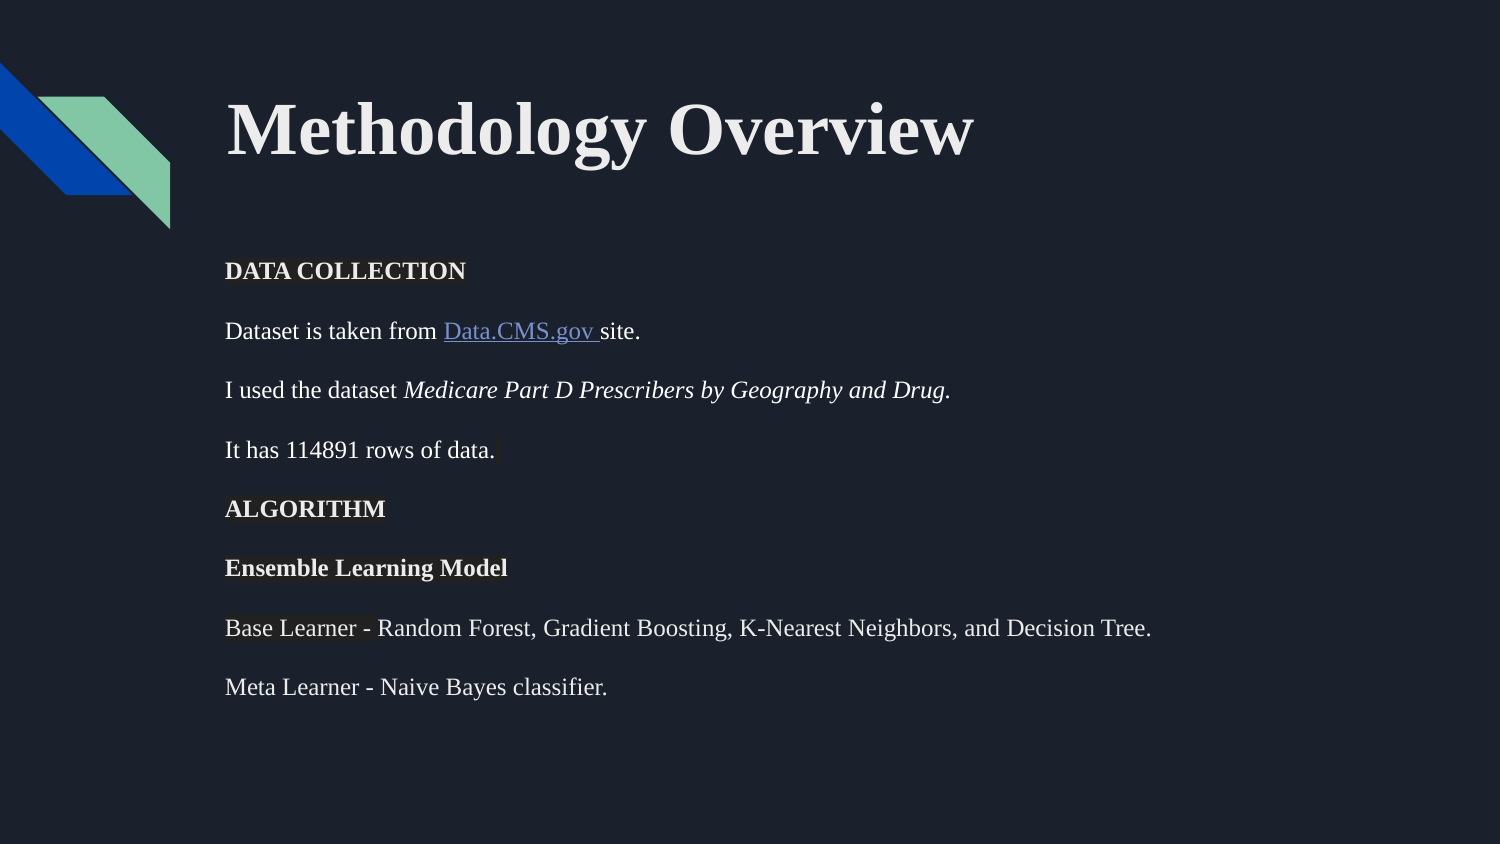

# Methodology Overview
DATA COLLECTION
Dataset is taken from Data.CMS.gov site.
I used the dataset Medicare Part D Prescribers by Geography and Drug.
It has 114891 rows of data.
ALGORITHM
Ensemble Learning Model
Base Learner - Random Forest, Gradient Boosting, K-Nearest Neighbors, and Decision Tree.
Meta Learner - Naive Bayes classifier.